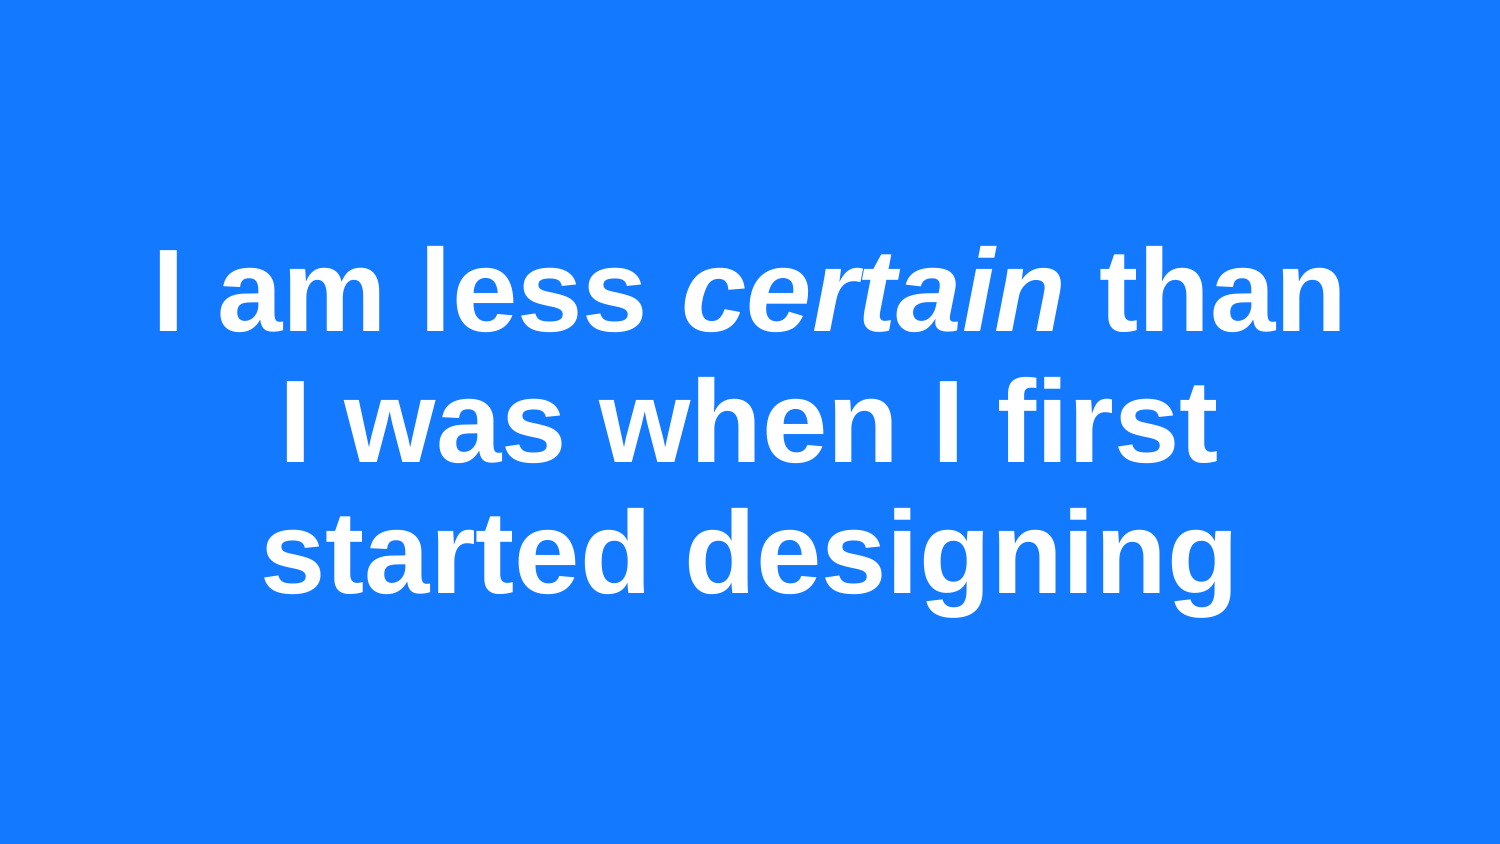

I am less certain than I was when I first started designing